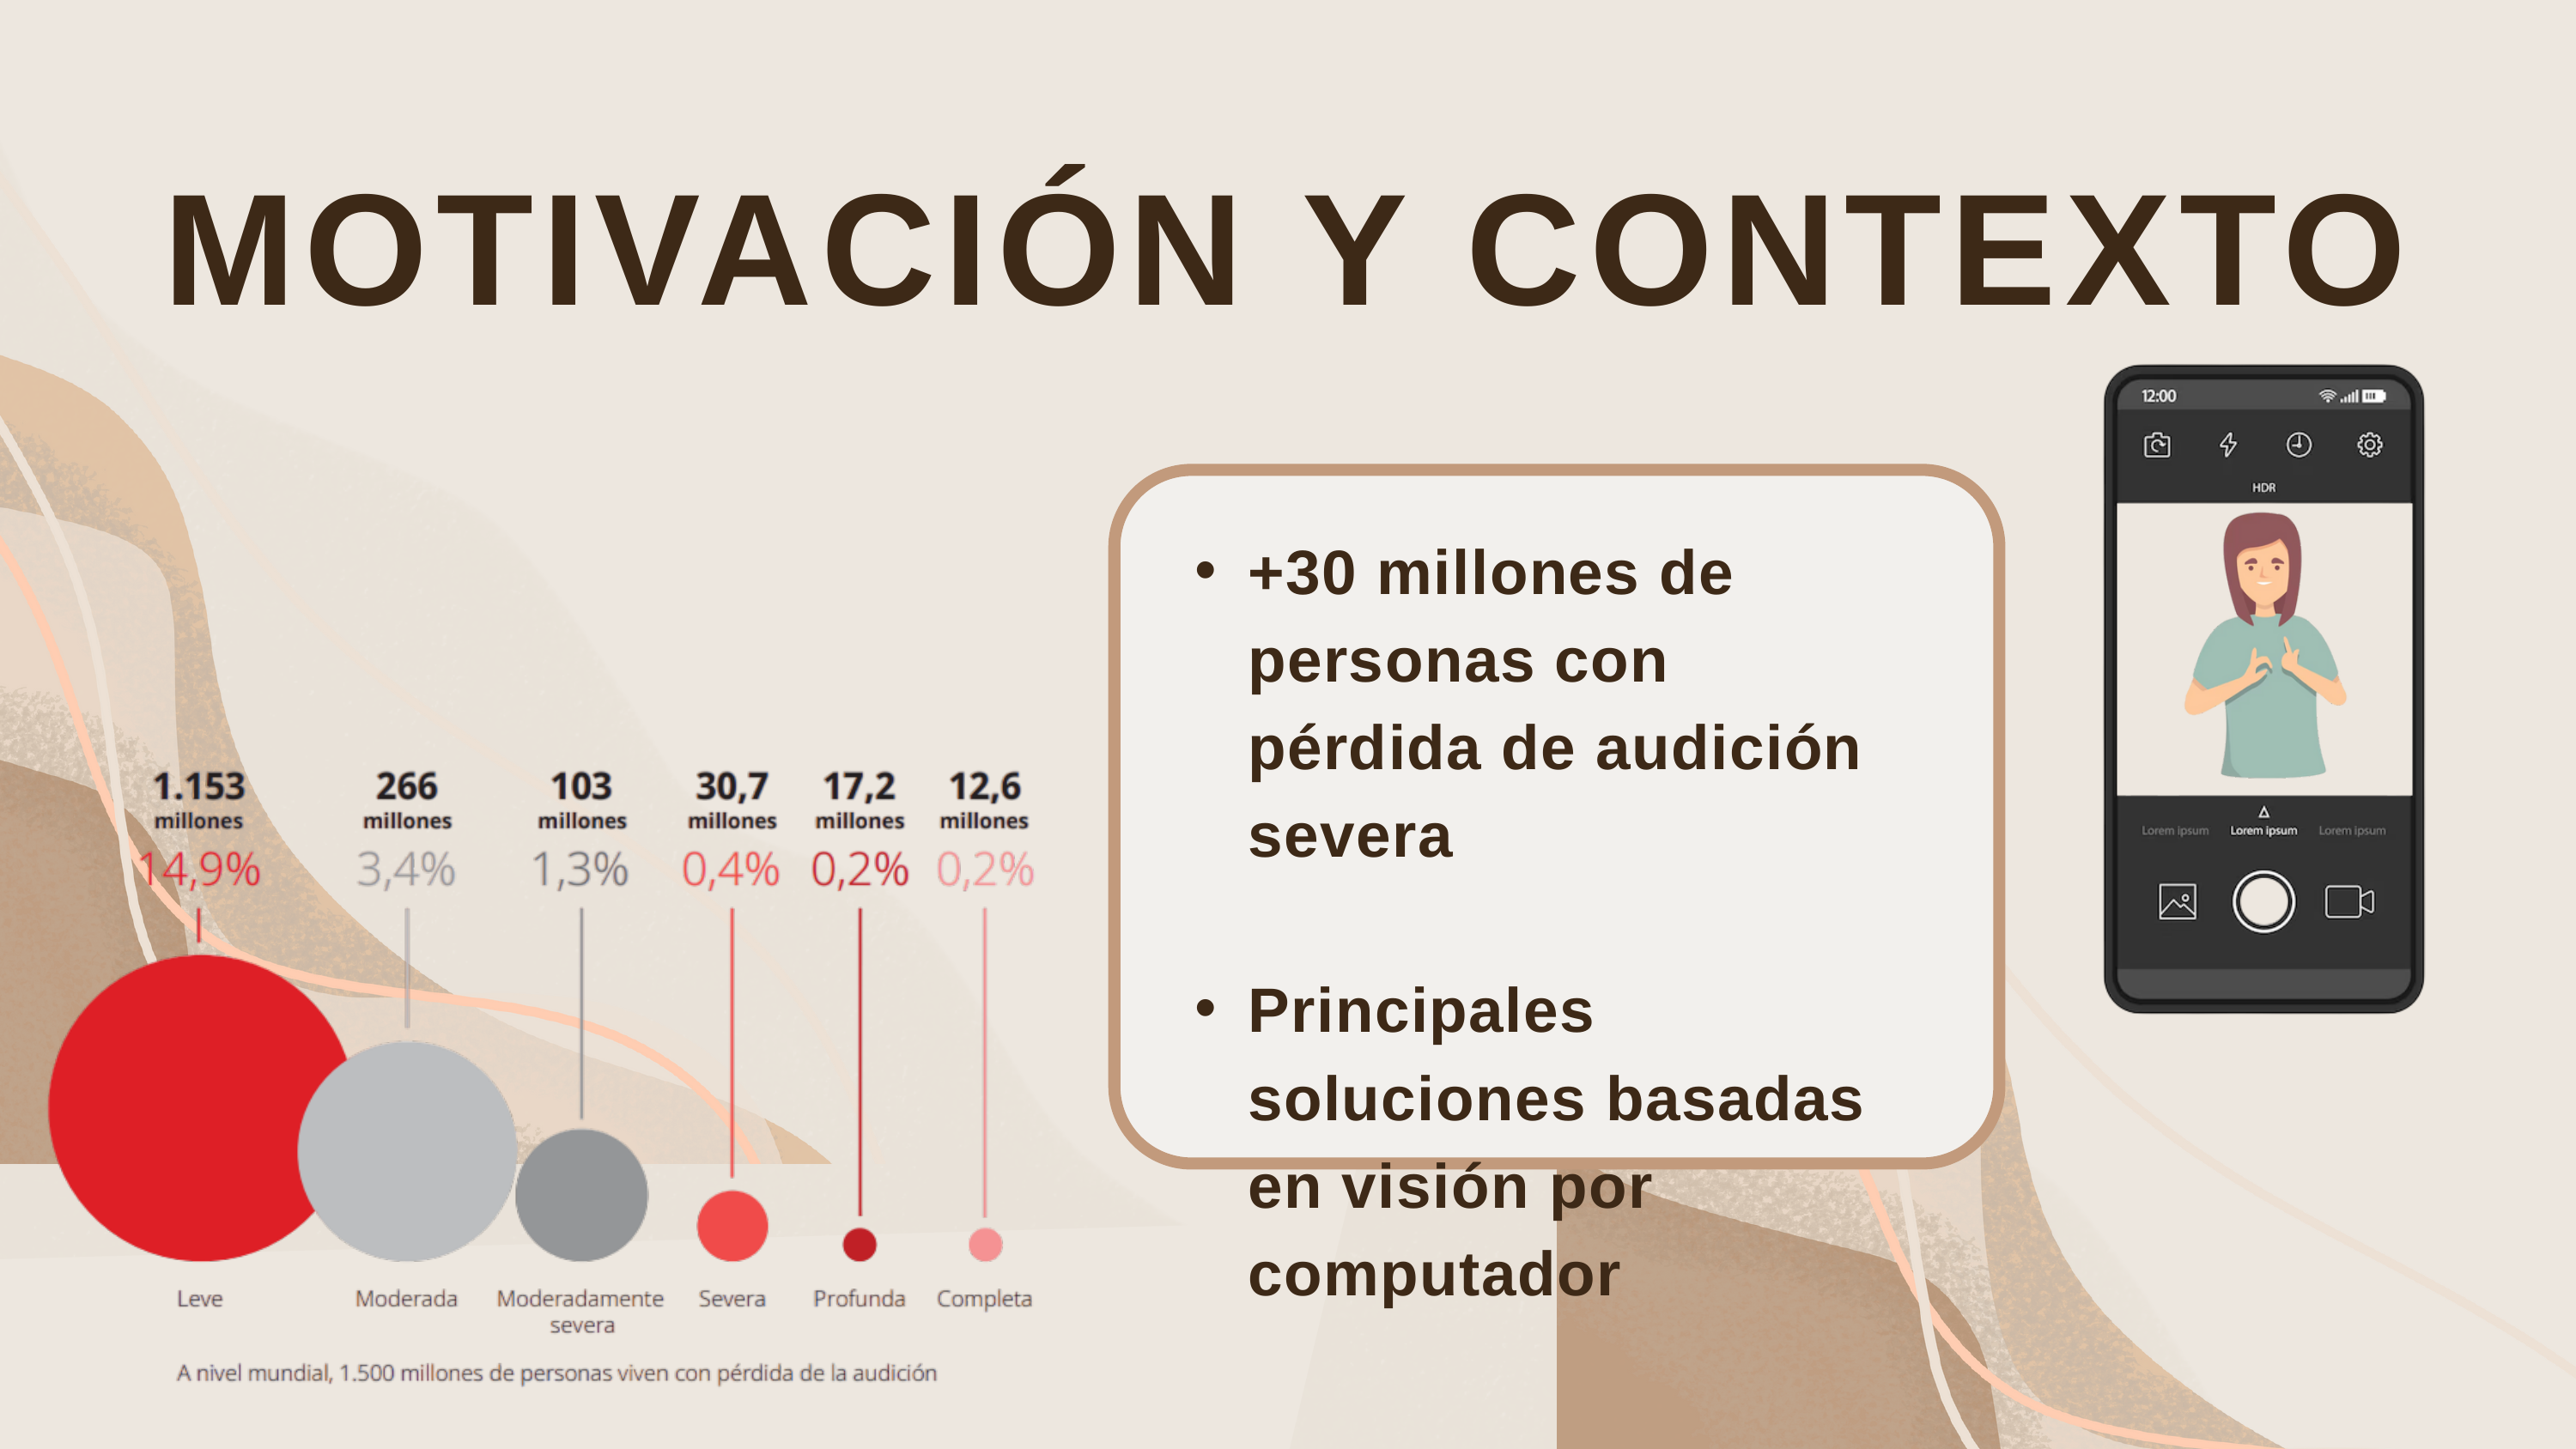

MOTIVACIÓN Y CONTEXTO

+30 millones de personas con pérdida de audición severa

Principales soluciones basadas en visión por computador